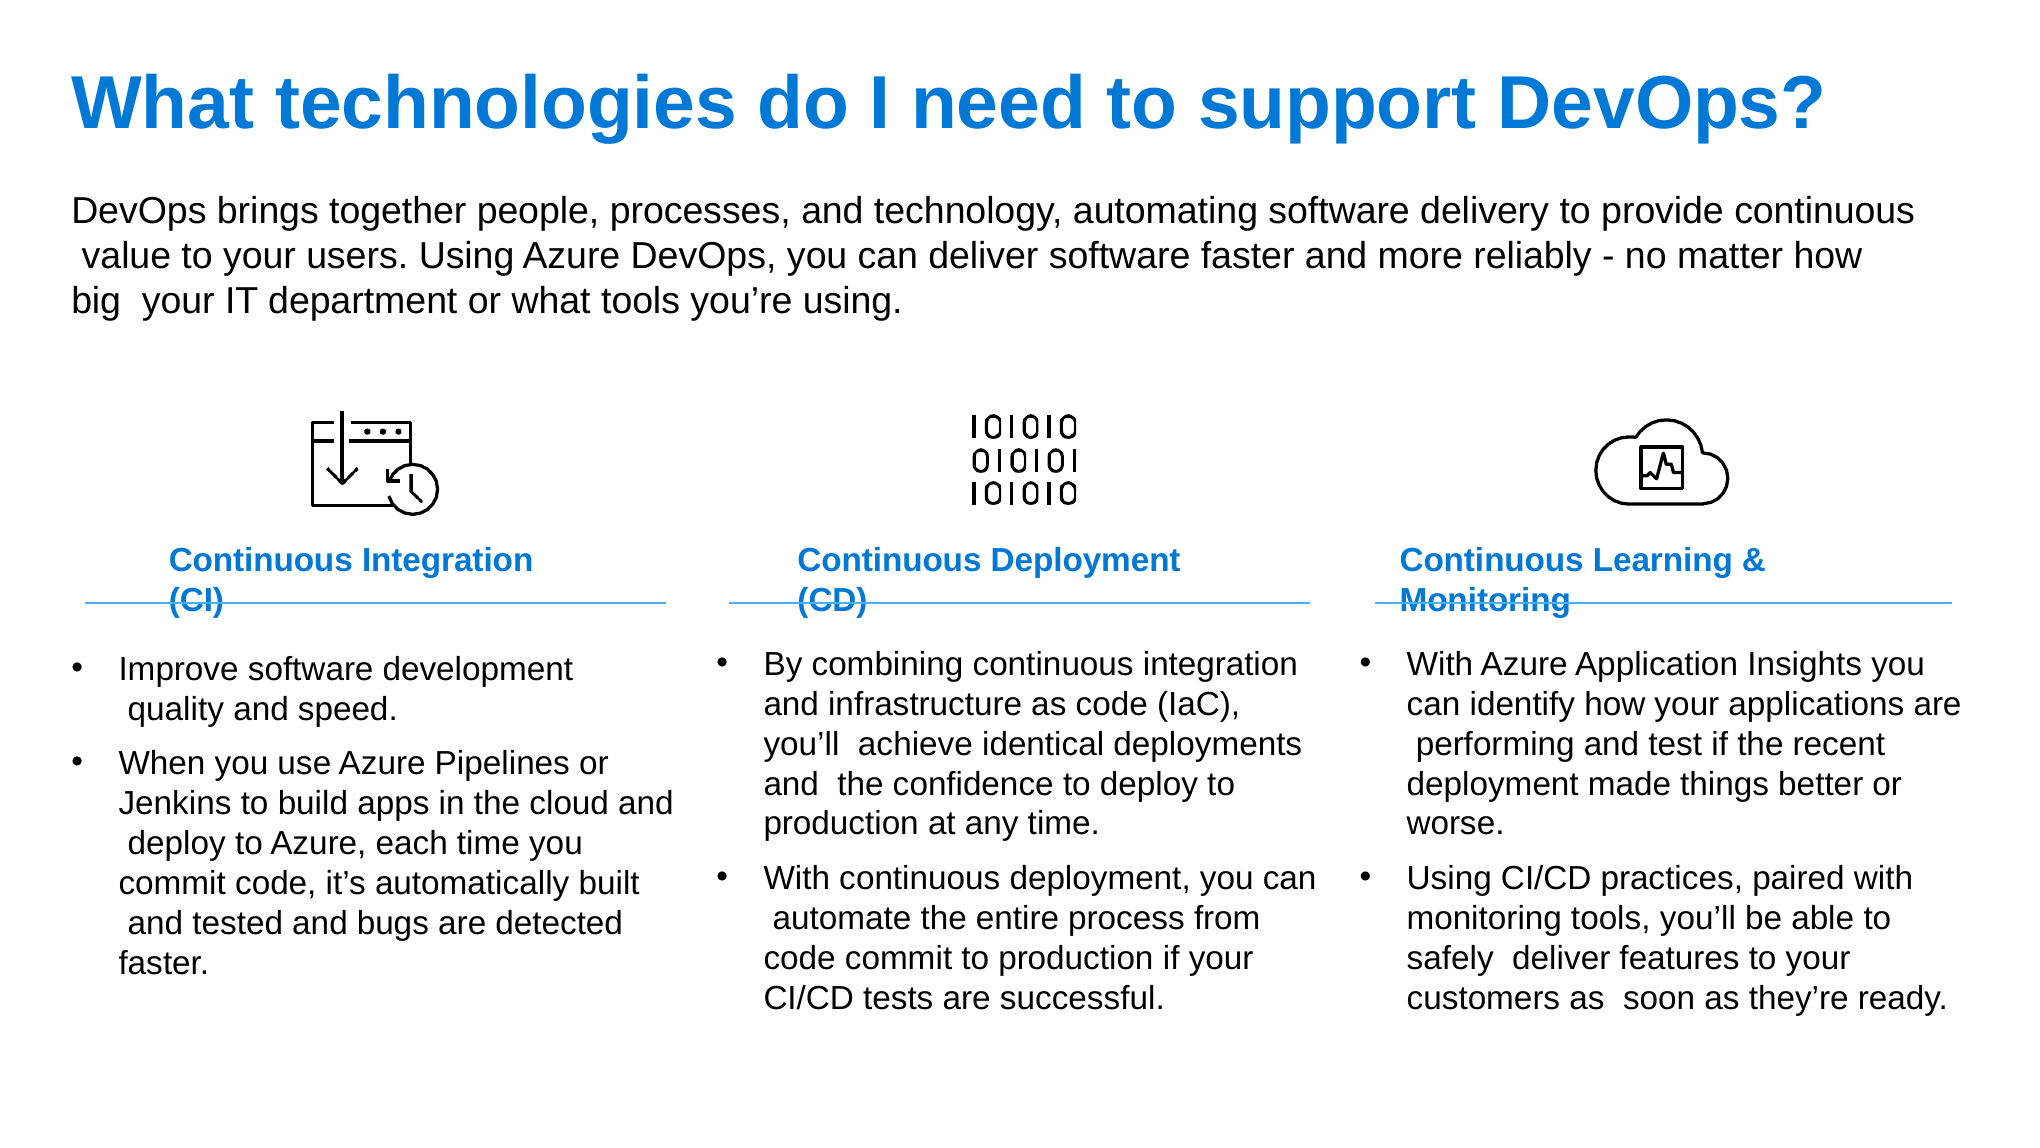

# What technologies do I need to support DevOps?
DevOps brings together people, processes, and technology, automating software delivery to provide continuous  value to your users. Using Azure DevOps, you can deliver software faster and more reliably - no matter how big  your IT department or what tools you’re using.

Continuous Integration (CI)
Continuous Deployment (CD)
Continuous Learning & Monitoring

By combining continuous integration  and infrastructure as code (IaC), you’ll  achieve identical deployments and  the confidence to deploy to  production at any time.
With continuous deployment, you can  automate the entire process from  code commit to production if your  CI/CD tests are successful.
With Azure Application Insights you  can identify how your applications are  performing and test if the recent  deployment made things better or  worse.
Using CI/CD practices, paired with  monitoring tools, you’ll be able to safely  deliver features to your customers as  soon as they’re ready.
Improve software development  quality and speed.
When you use Azure Pipelines or  Jenkins to build apps in the cloud and  deploy to Azure, each time you
commit code, it’s automatically built  and tested and bugs are detected  faster.